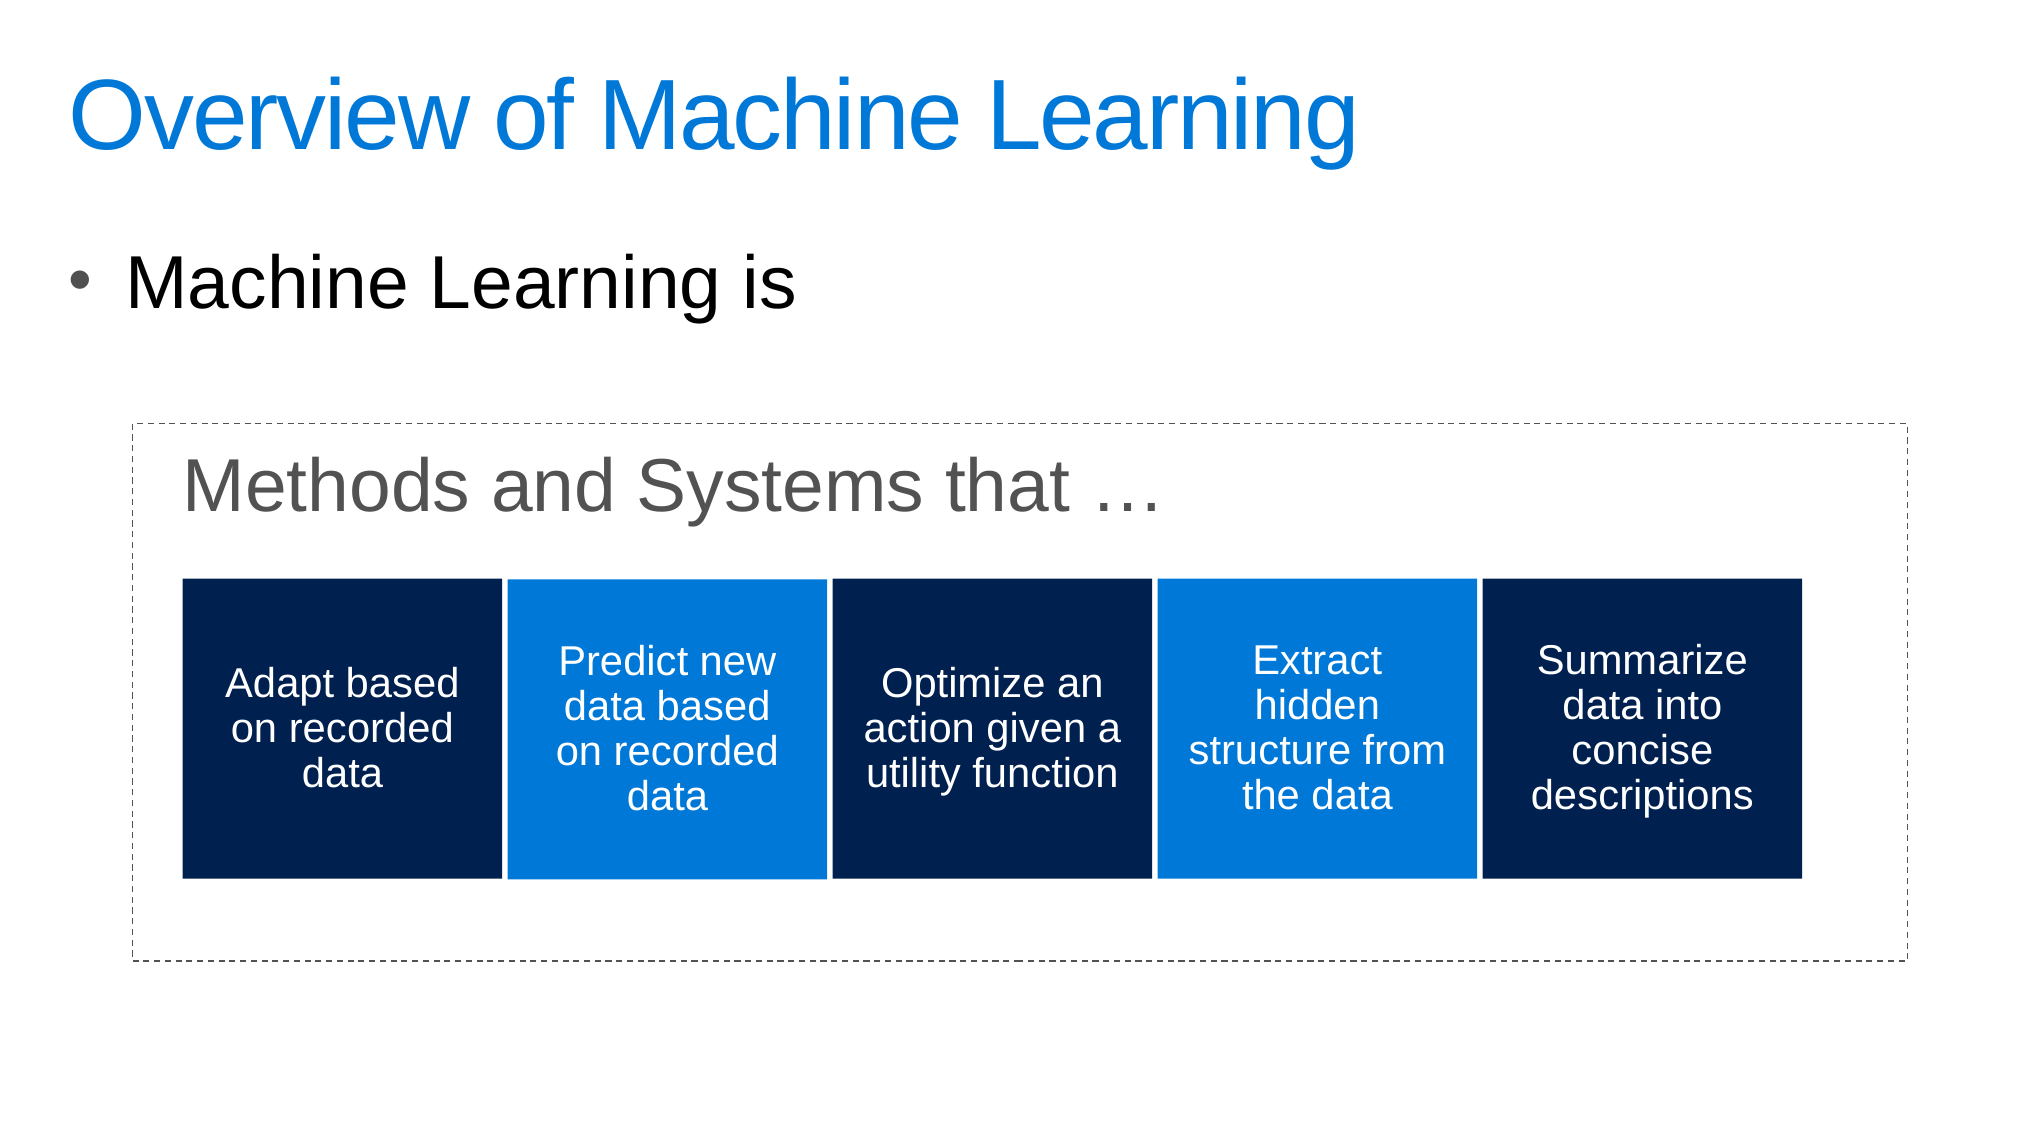

# Overview of Machine Learning
Machine Learning is
 Methods and Systems that …
Adapt based on recorded data
Optimize an action given a utility function
Extract hidden structure from the data
Summarize data into concise descriptions
Predict new data based on recorded data